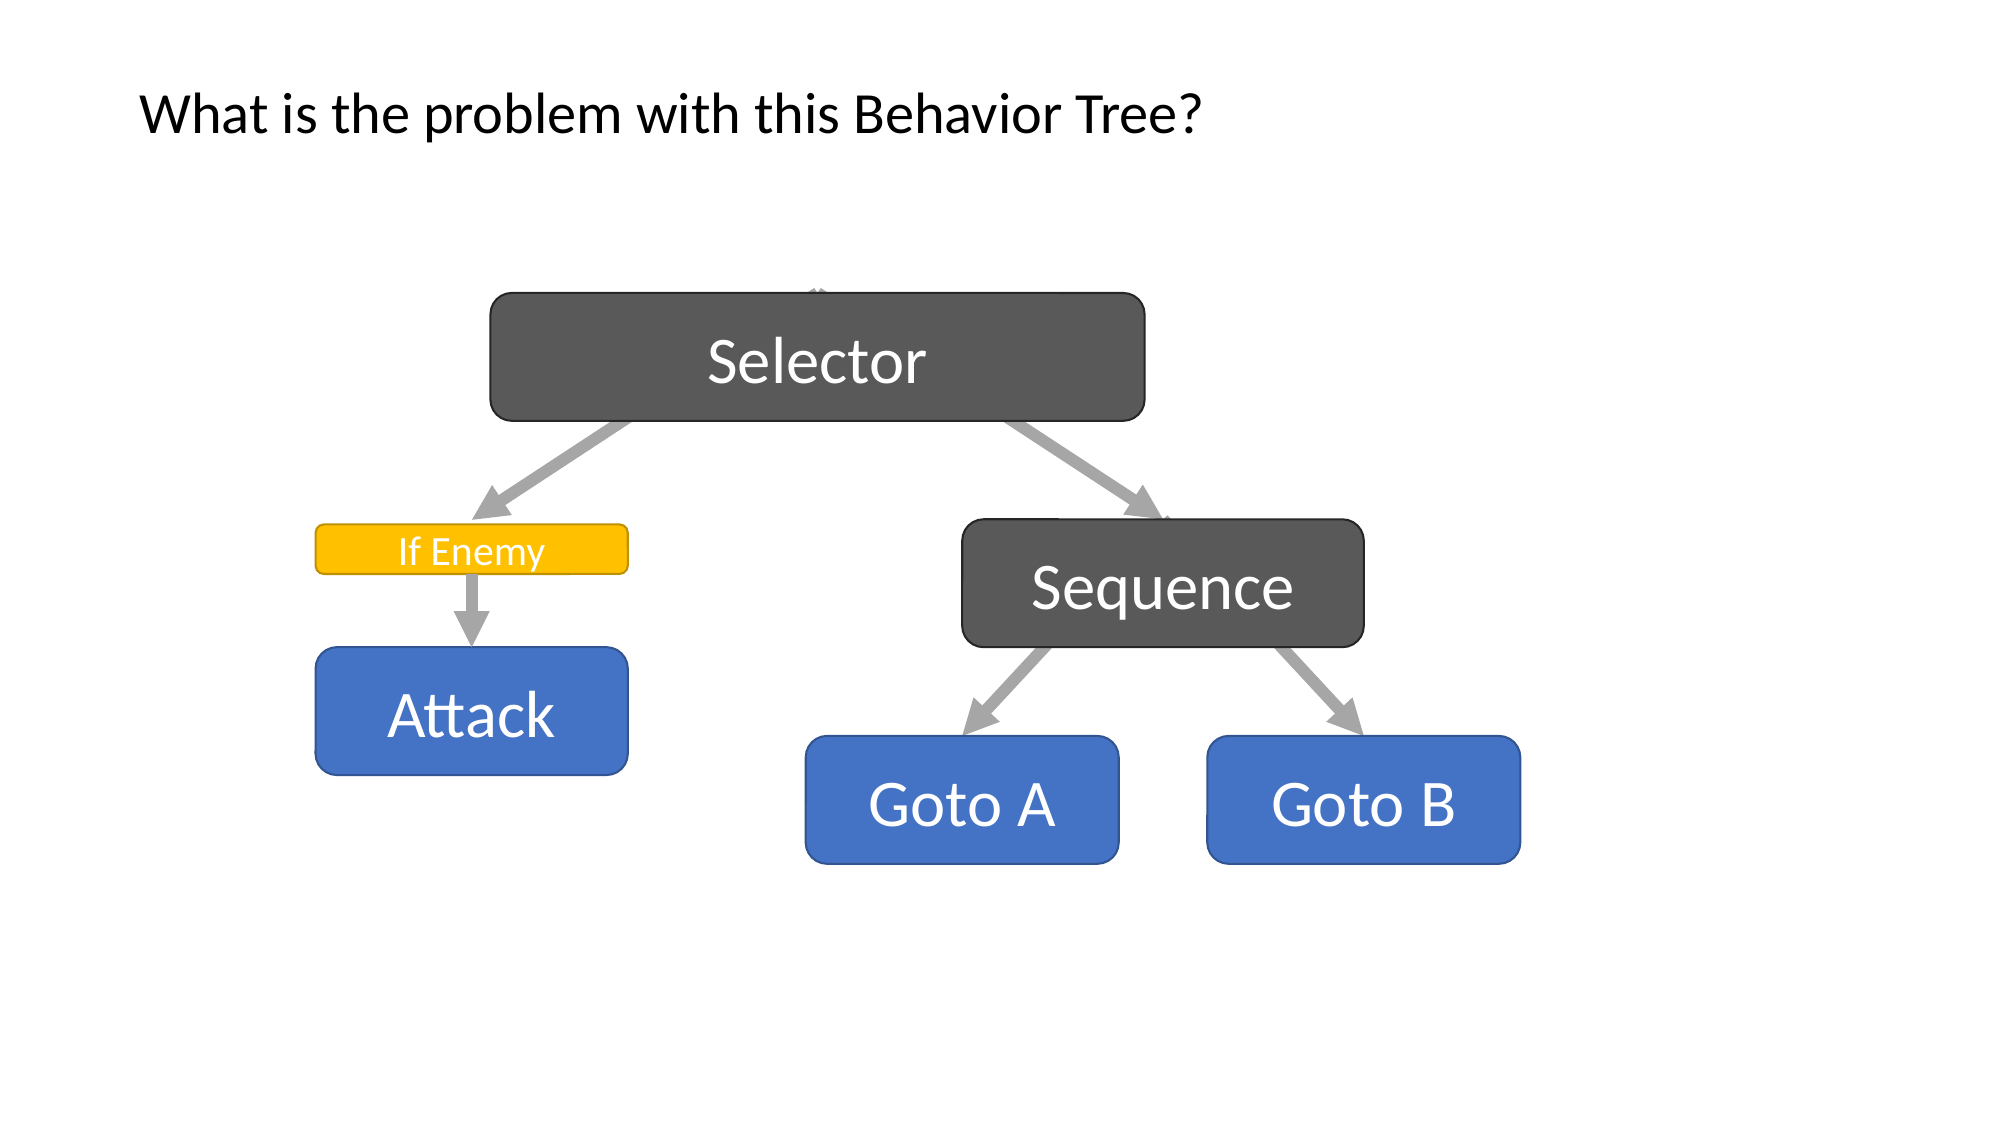

What is the problem with this Behavior Tree?
Selector
Sequence
If Enemy
Attack
Goto A
Goto B